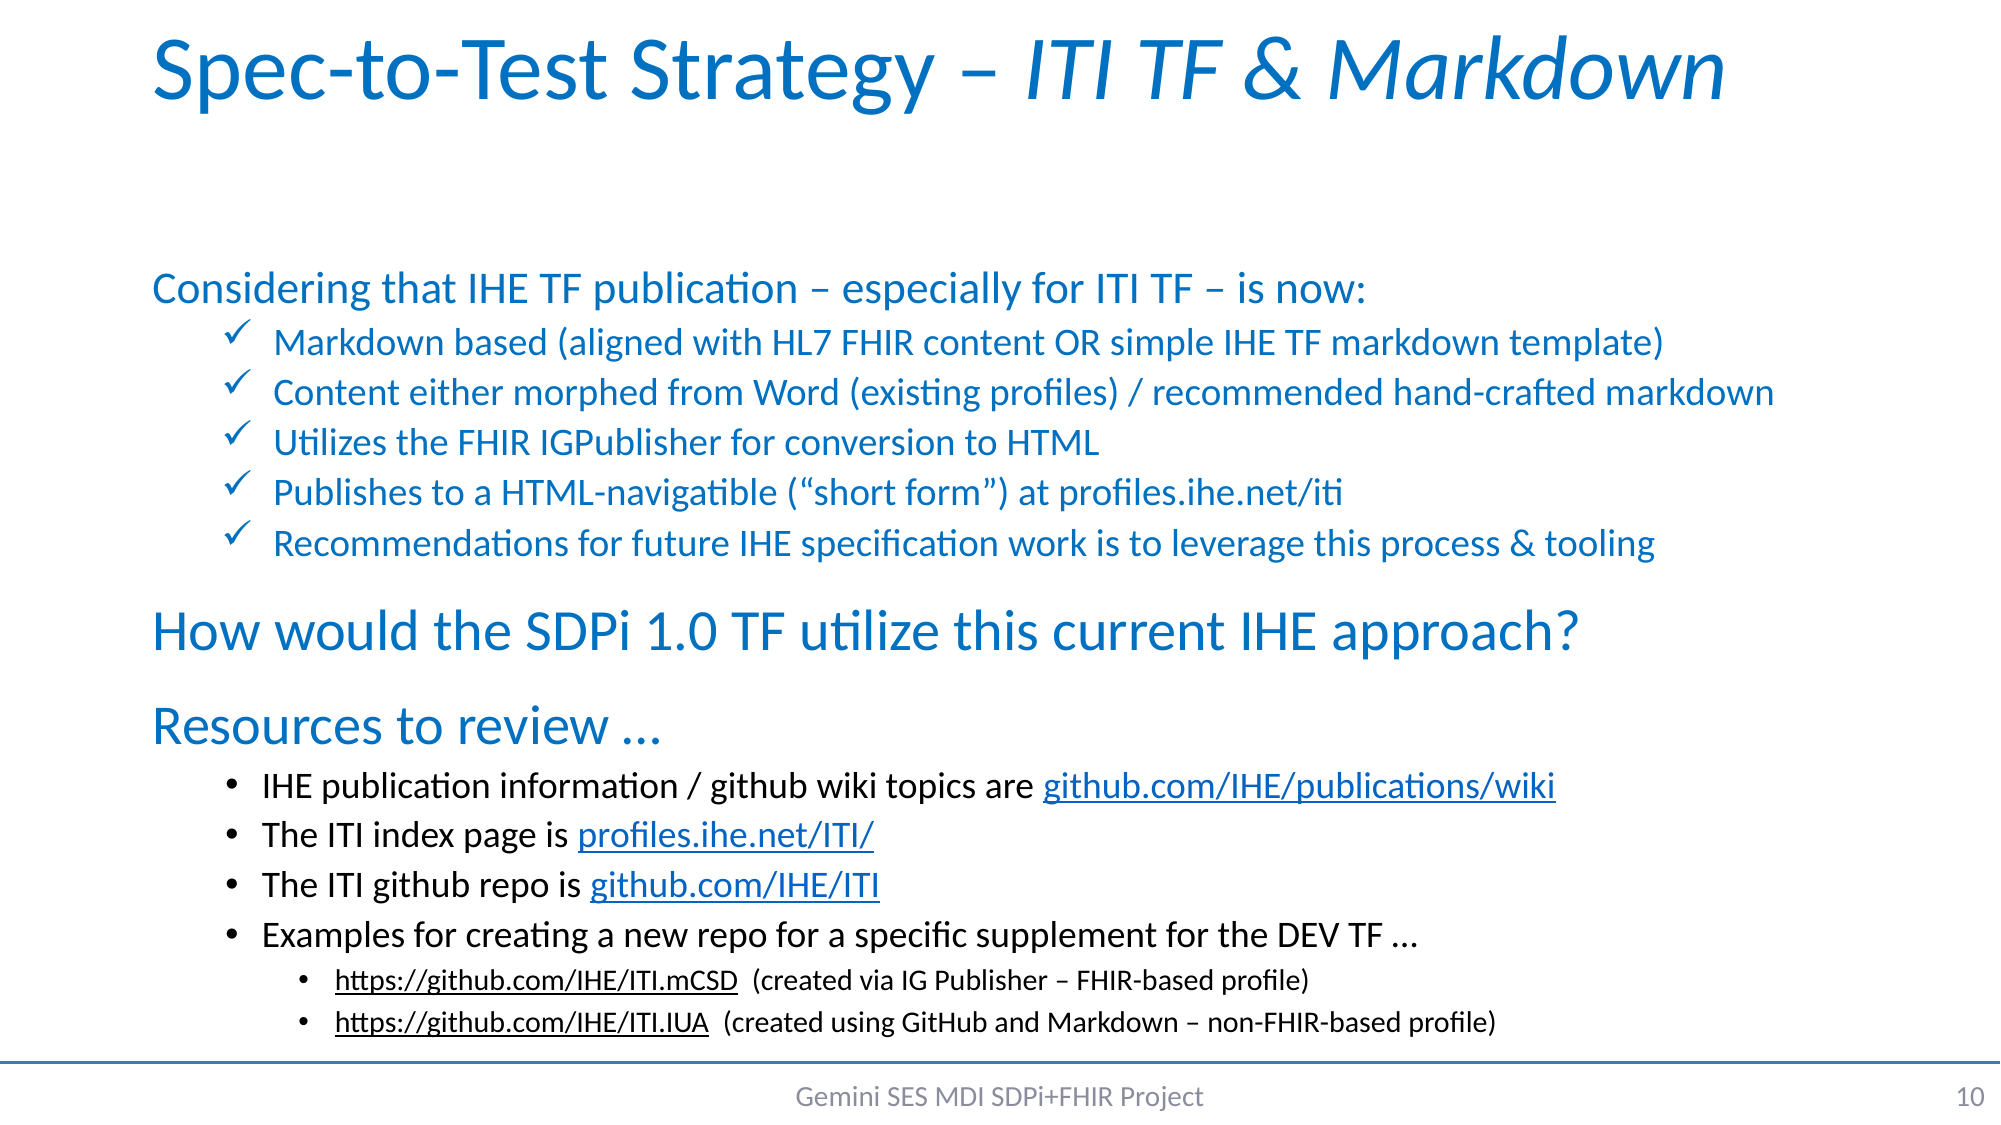

# Spec-to-Test Strategy – ITI TF & Markdown
Considering that IHE TF publication – especially for ITI TF – is now:
Markdown based (aligned with HL7 FHIR content OR simple IHE TF markdown template)
Content either morphed from Word (existing profiles) / recommended hand-crafted markdown
Utilizes the FHIR IGPublisher for conversion to HTML
Publishes to a HTML-navigatible (“short form”) at profiles.ihe.net/iti
Recommendations for future IHE specification work is to leverage this process & tooling
How would the SDPi 1.0 TF utilize this current IHE approach?
Resources to review …
IHE publication information / github wiki topics are github.com/IHE/publications/wiki
The ITI index page is profiles.ihe.net/ITI/
The ITI github repo is github.com/IHE/ITI
Examples for creating a new repo for a specific supplement for the DEV TF …
https://github.com/IHE/ITI.mCSD  (created via IG Publisher – FHIR-based profile)
https://github.com/IHE/ITI.IUA  (created using GitHub and Markdown – non-FHIR-based profile)

Gemini SES MDI SDPi+FHIR Project
10